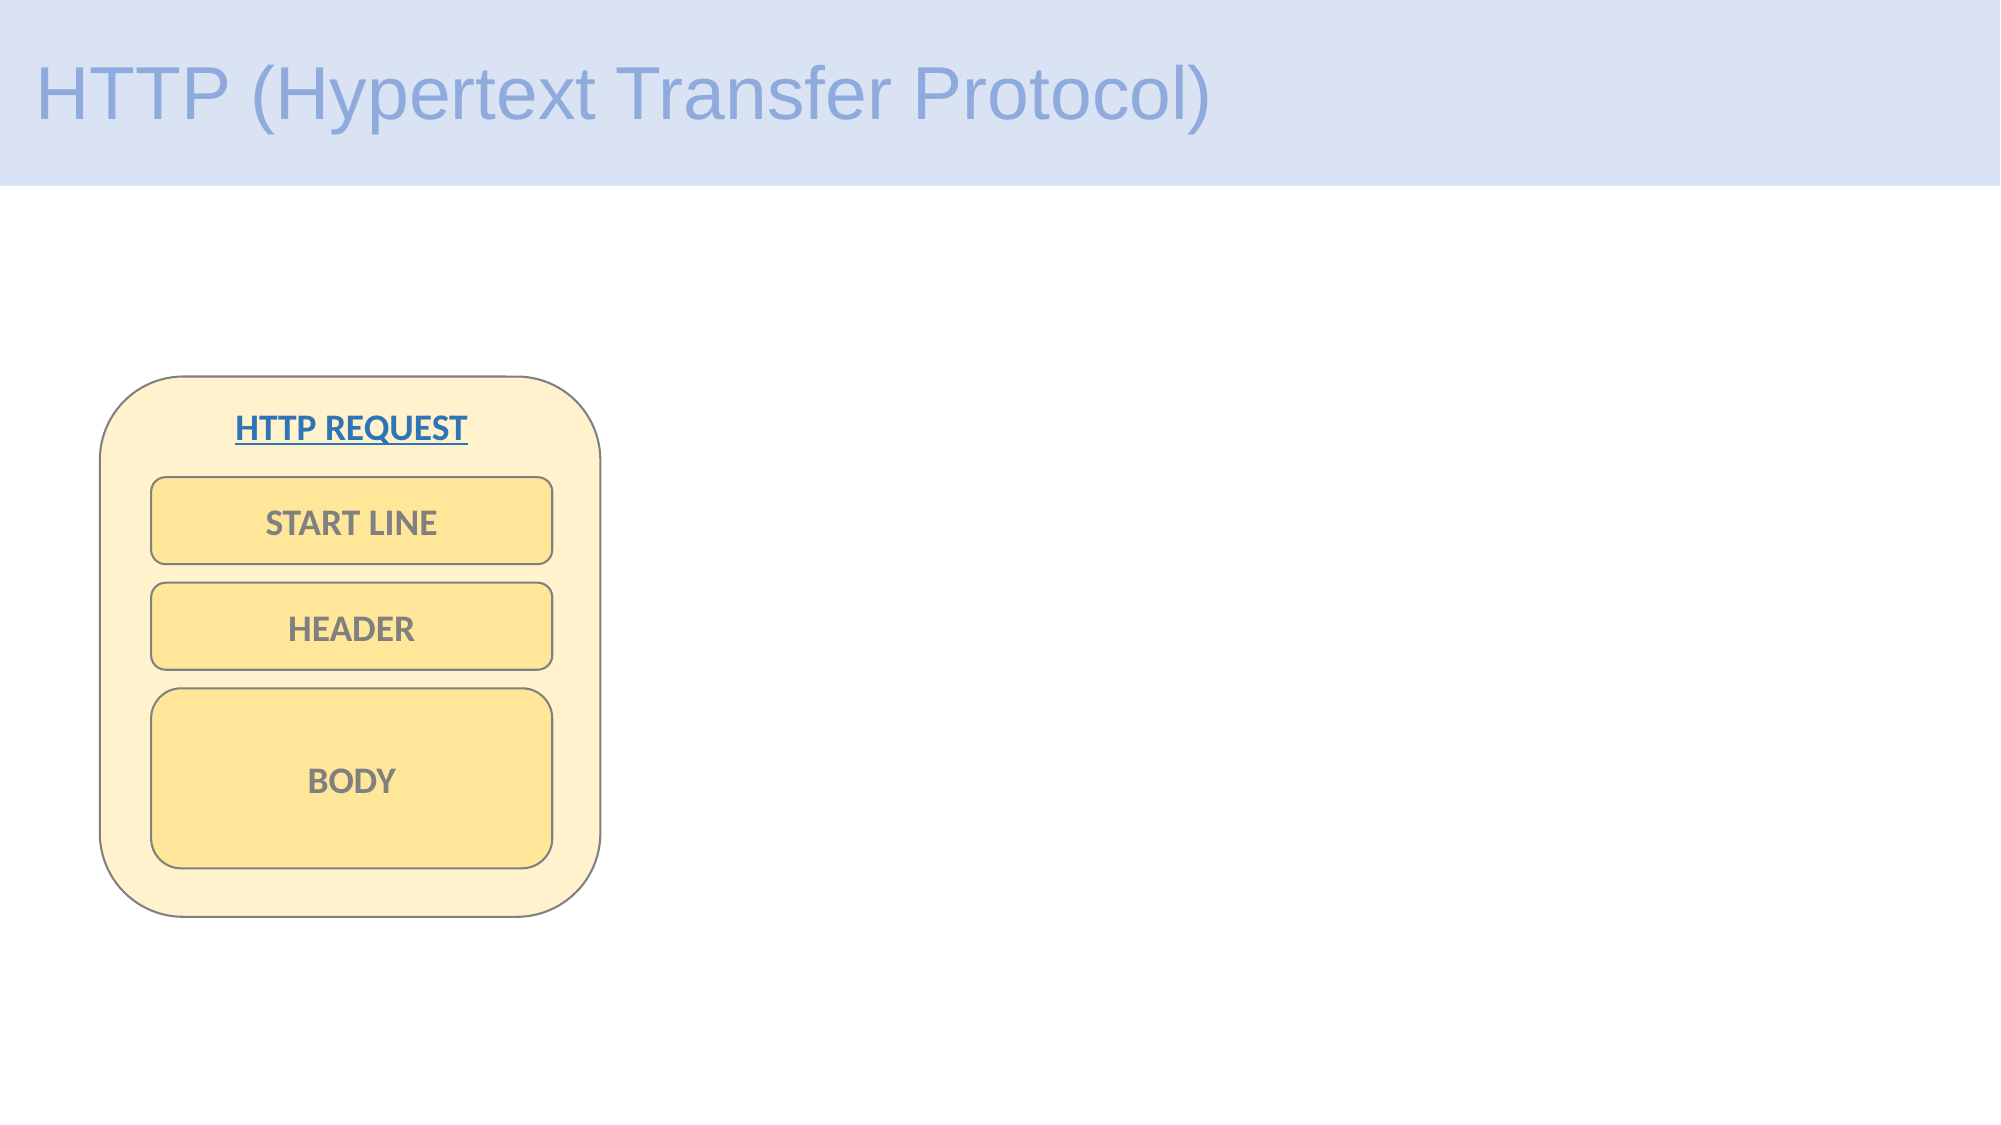

# HTTP (Hypertext Transfer Protocol)

HTTP REQUEST
START LINE
HEADER
BODY